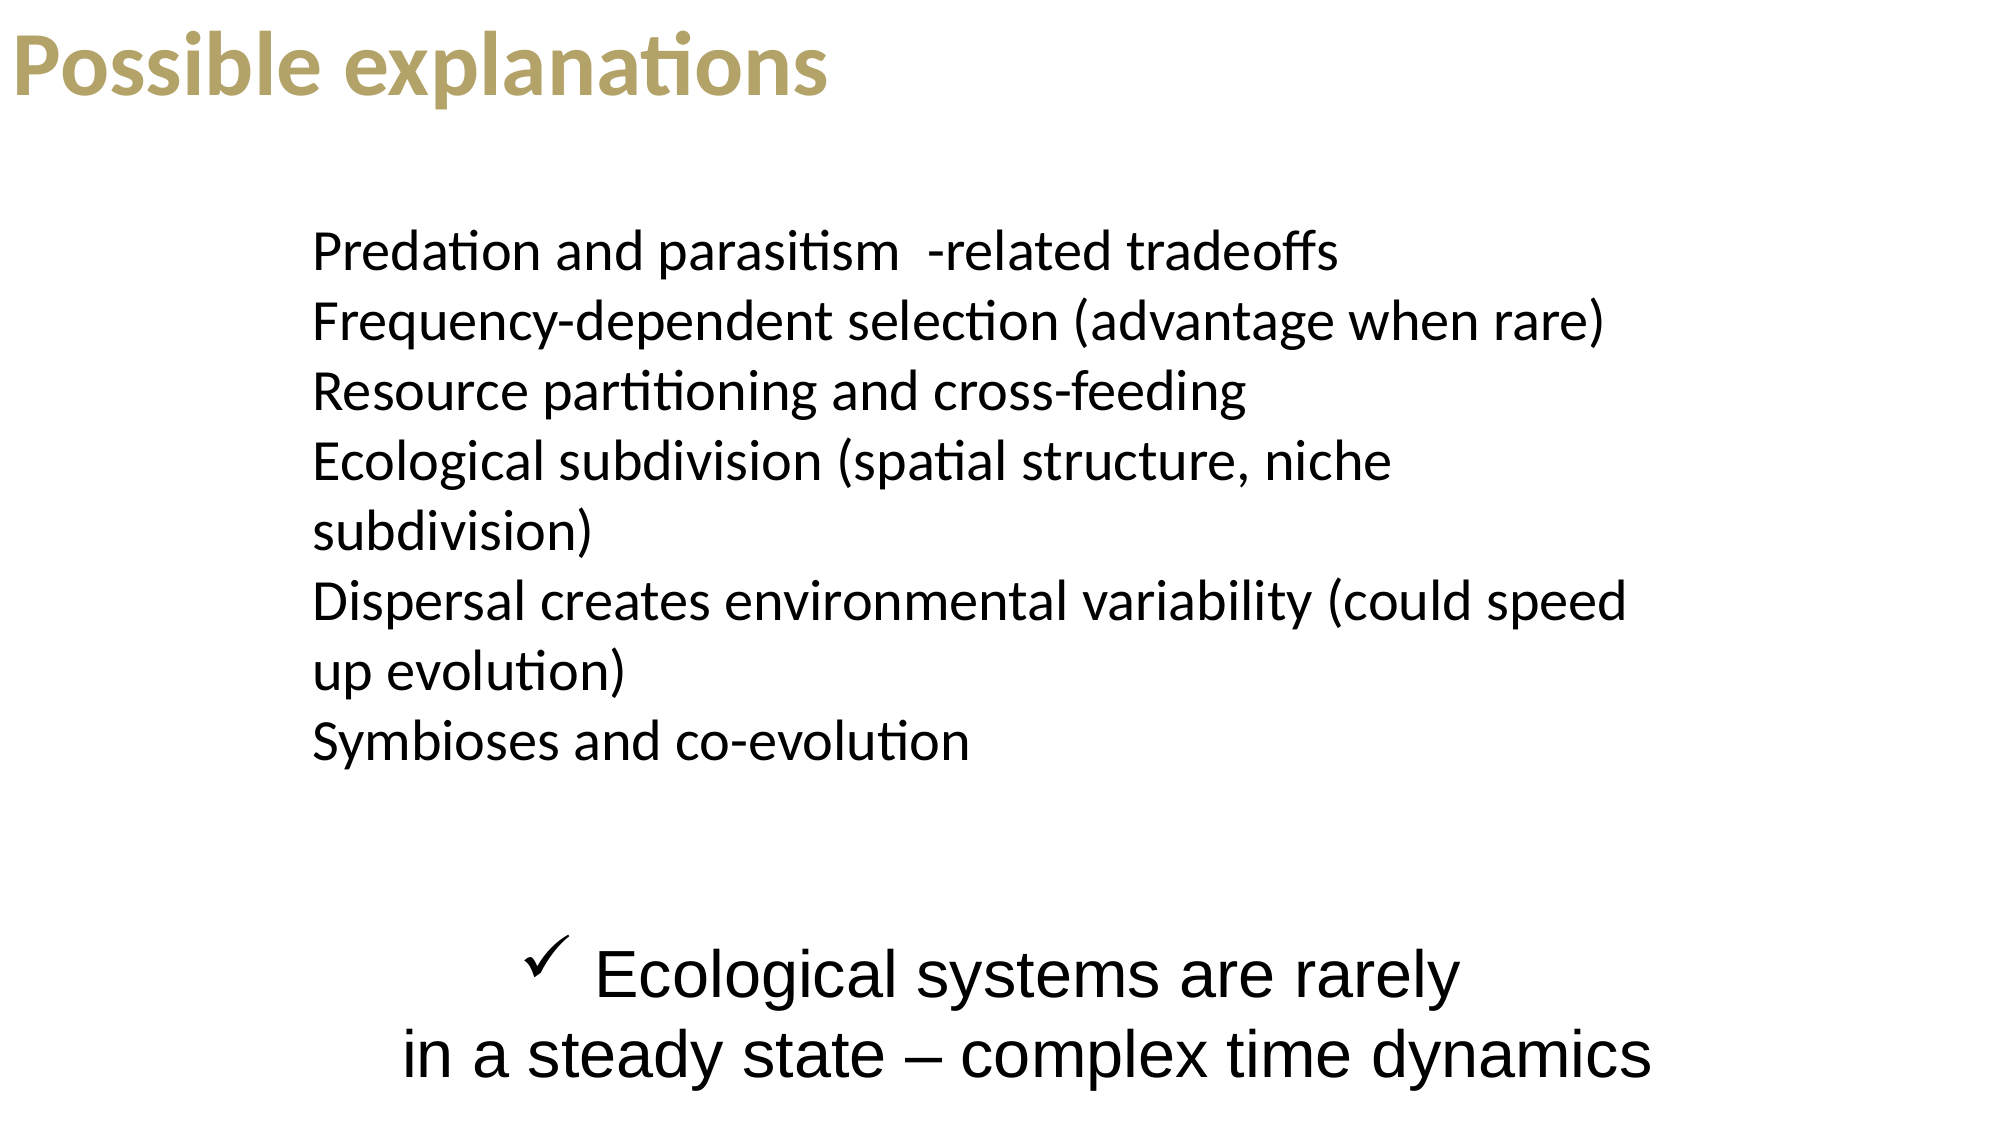

# Possible explanations
Predation and parasitism  -related tradeoffs
Frequency-dependent selection (advantage when rare)
Resource partitioning and cross-feeding
Ecological subdivision (spatial structure, niche subdivision)
Dispersal creates environmental variability (could speed up evolution)
Symbioses and co-evolution

Ecological systems are rarely
in a steady state – complex time dynamics